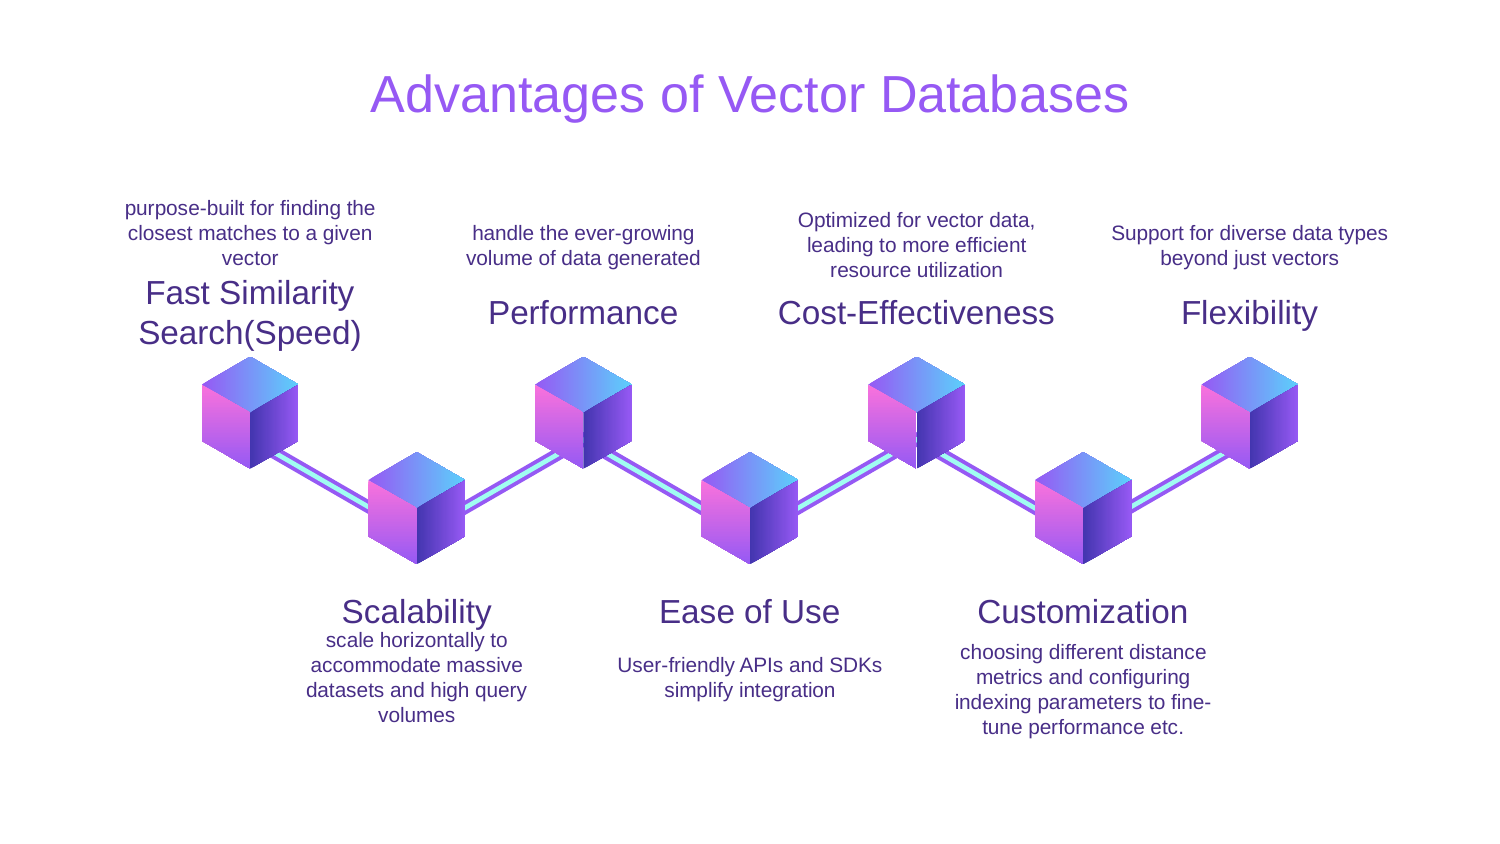

# Advantages of Vector Databases
purpose-built for finding the closest matches to a given vector

Fast Similarity Search(Speed)
handle the ever-growing volume of data generated
Performance
Optimized for vector data, leading to more efficient resource utilization
Cost-Effectiveness
Support for diverse data types beyond just vectors
Flexibility

Scalability
scale horizontally to accommodate massive datasets and high query volumes
Ease of Use
User-friendly APIs and SDKs simplify integration
Customization
choosing different distance metrics and configuring indexing parameters to fine-tune performance etc.